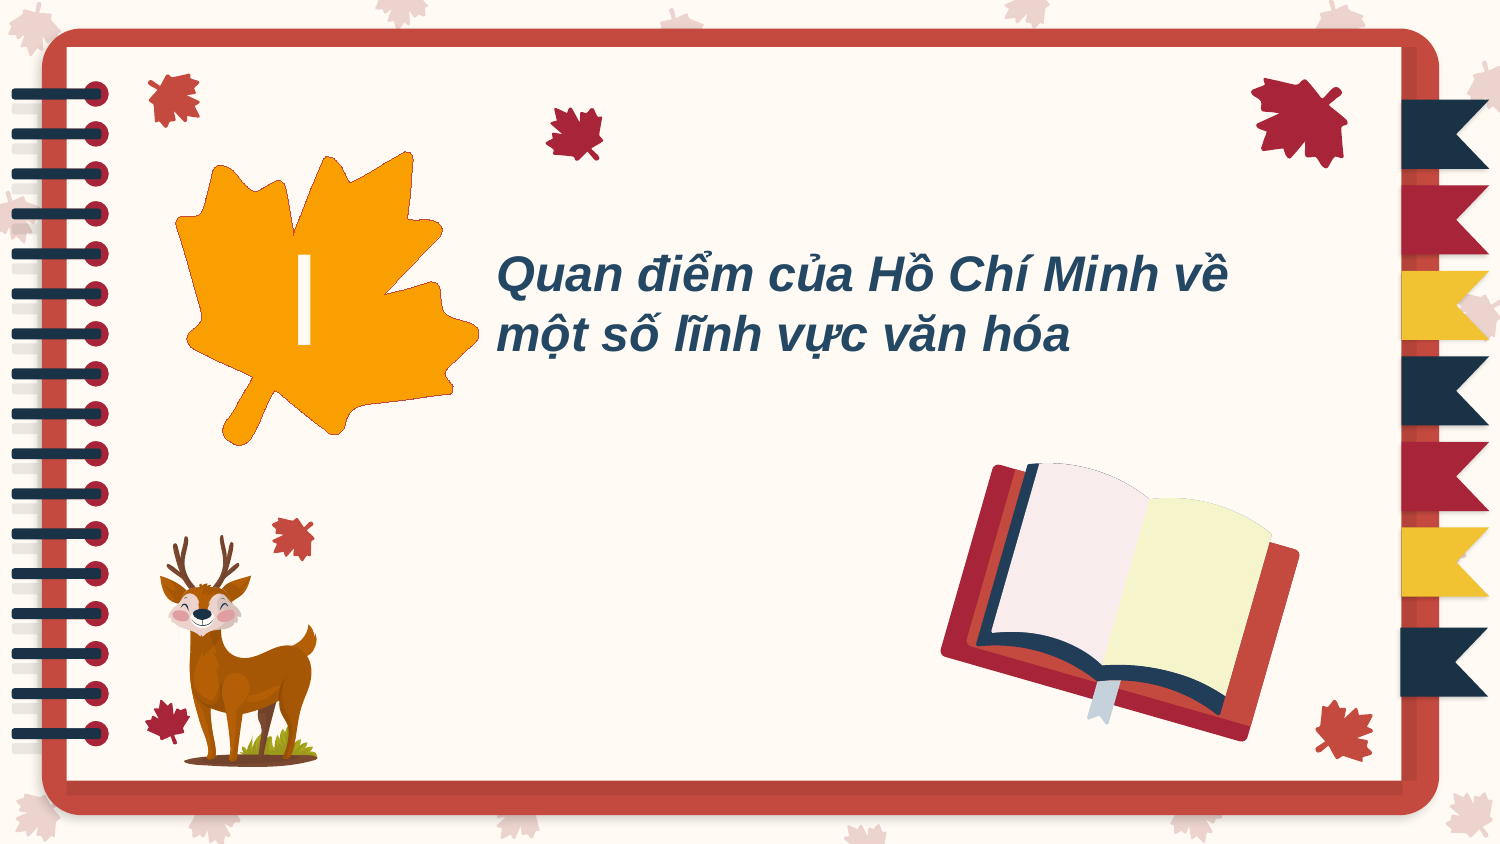

# I
Quan điểm của Hồ Chí Minh về một số lĩnh vực văn hóa